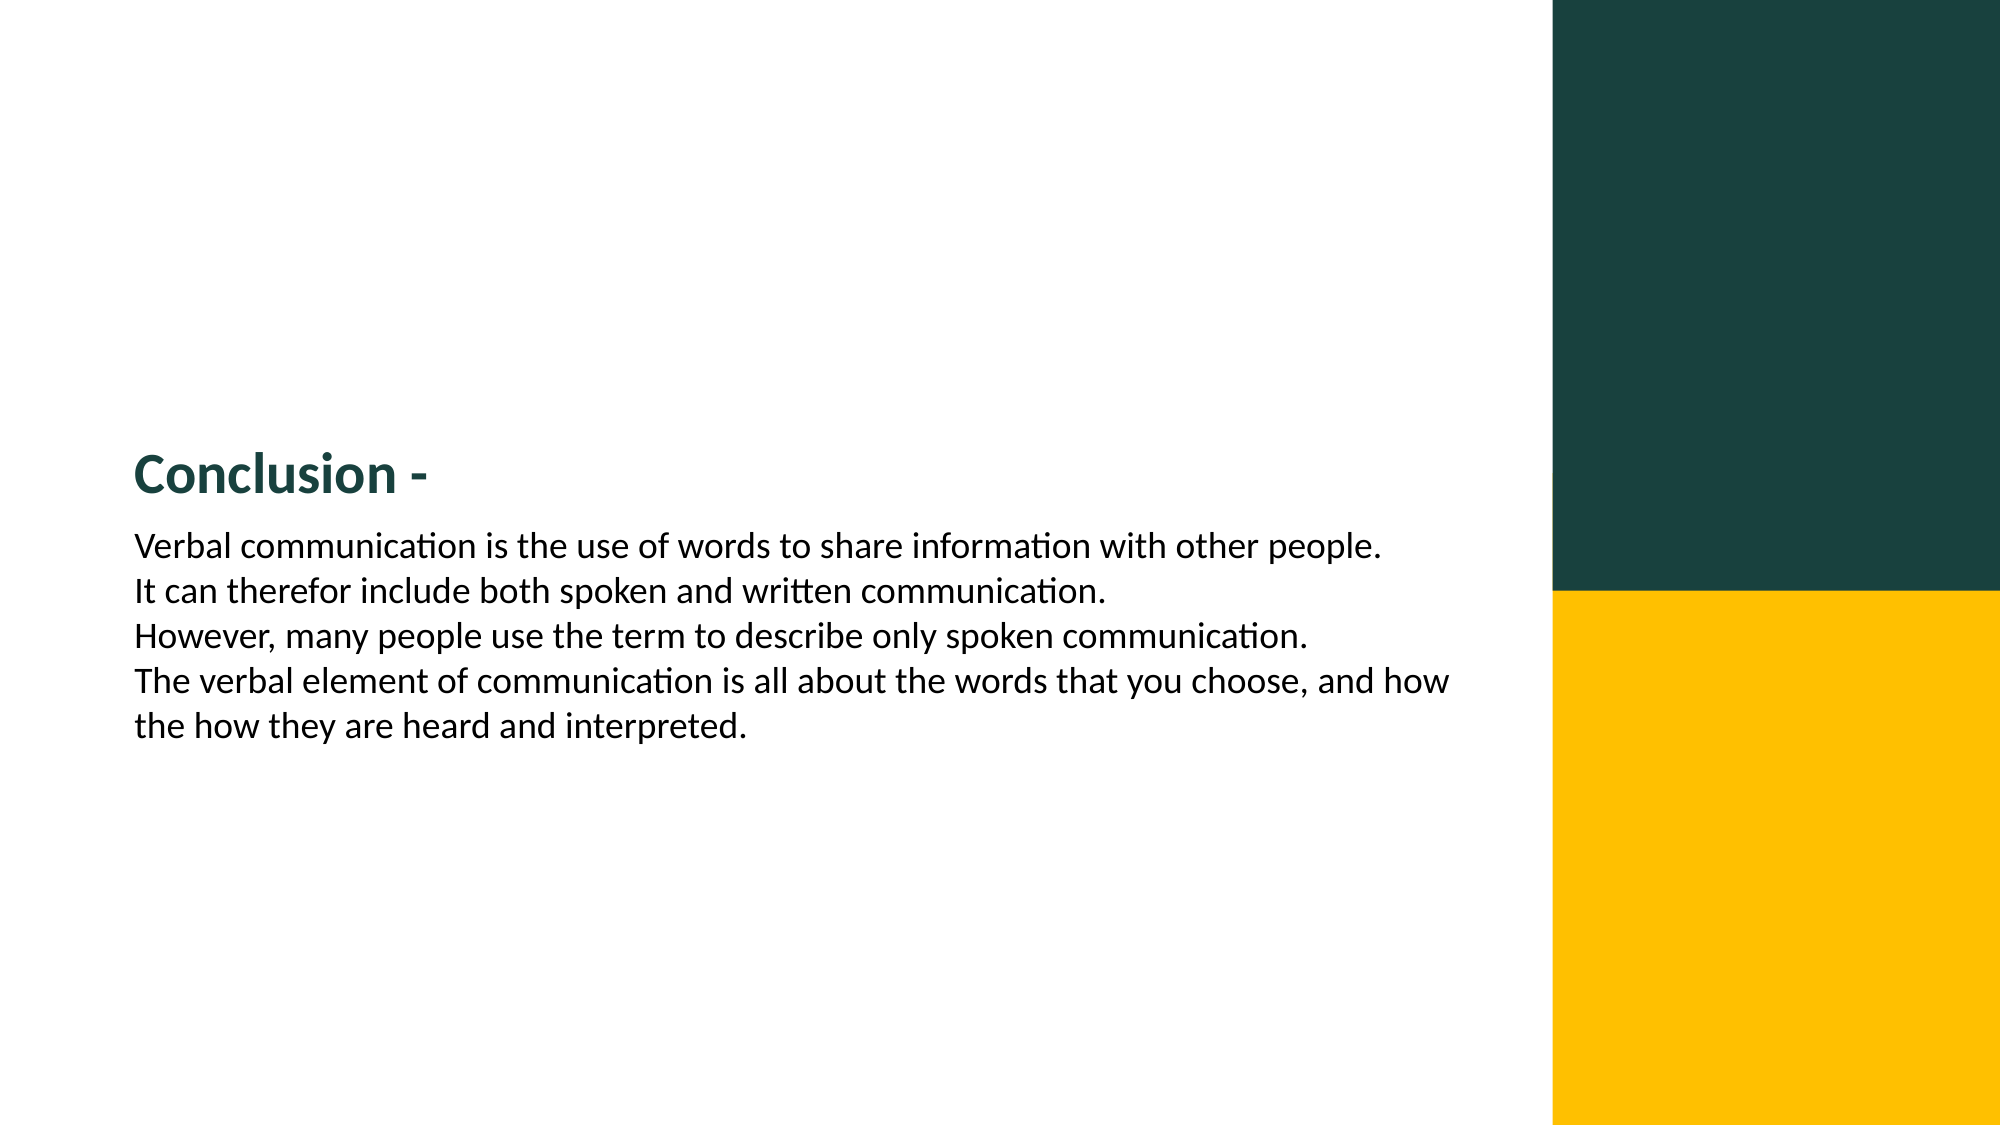

Conclusion -

Verbal communication is the use of words to share information with other people.
It can therefor include both spoken and written communication.
However, many people use the term to describe only spoken communication.
The verbal element of communication is all about the words that you choose, and how the how they are heard and interpreted.